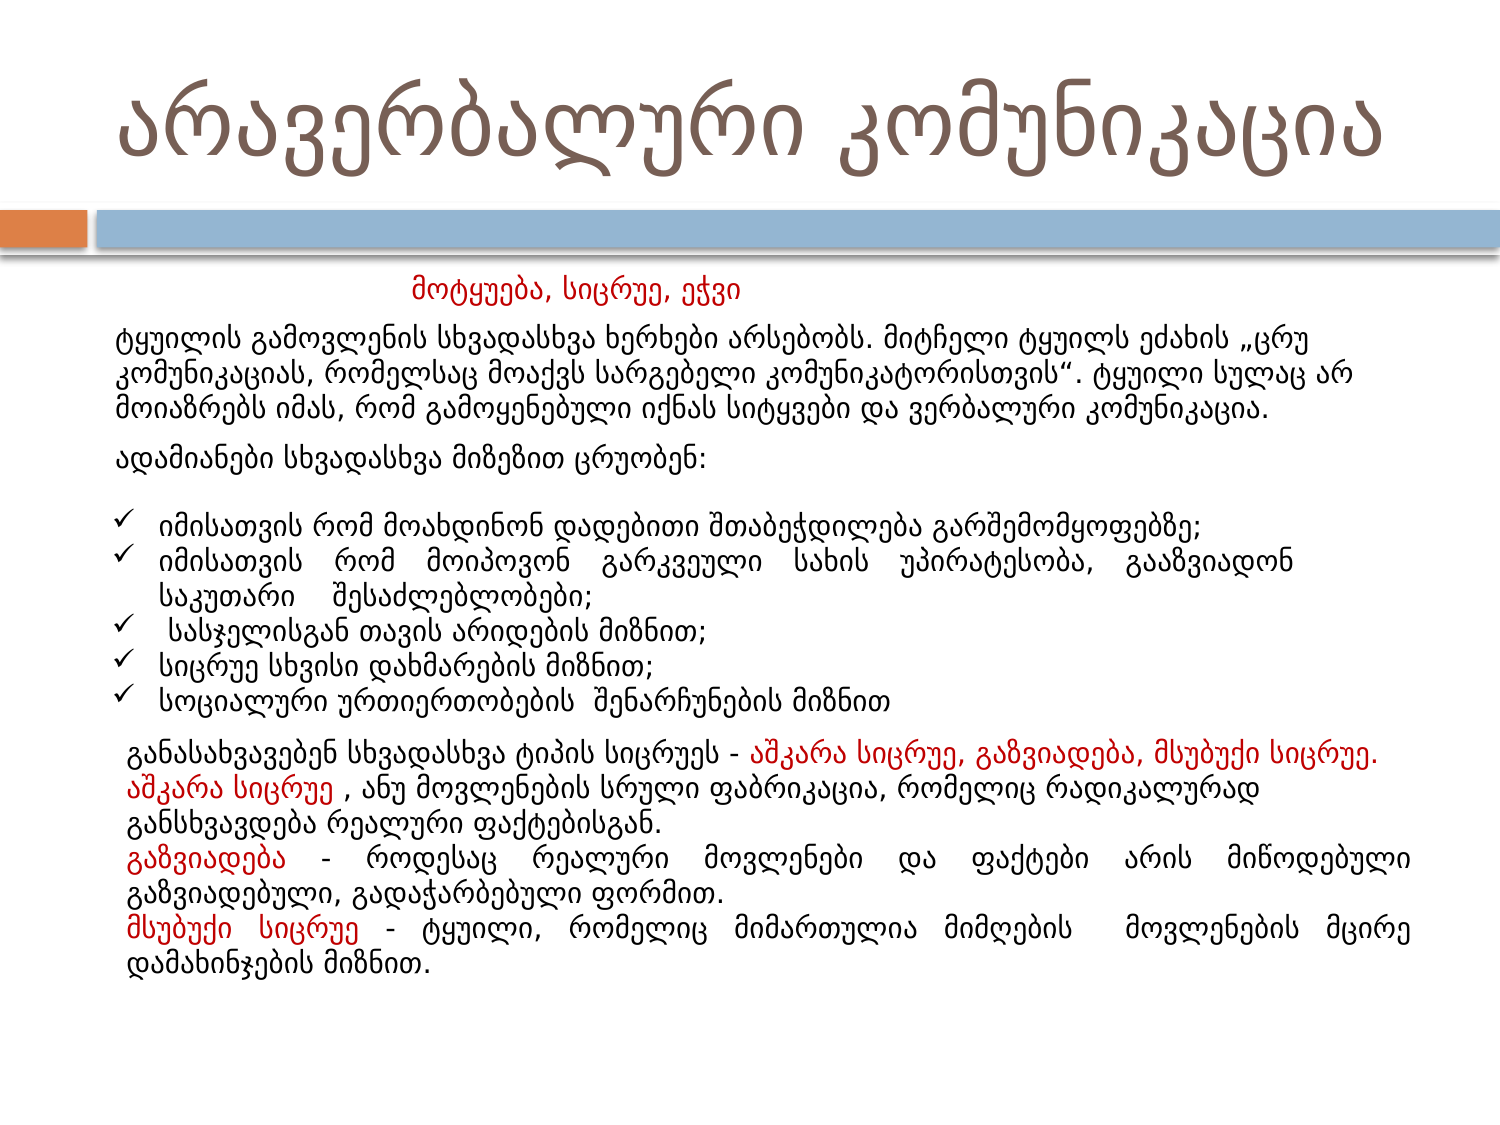

# არავერბალური კომუნიკაცია
                                მოტყუება, სიცრუე, ეჭვი
ტყუილის გამოვლენის სხვადასხვა ხერხები არსებობს. მიტჩელი ტყუილს ეძახის „ცრუ კომუნიკაციას, რომელსაც მოაქვს სარგებელი კომუნიკატორისთვის“. ტყუილი სულაც არ მოიაზრებს იმას, რომ გამოყენებული იქნას სიტყვები და ვერბალური კომუნიკაცია.
ადამიანები სხვადასხვა მიზეზით ცრუობენ:

იმისათვის რომ მოახდინონ დადებითი შთაბეჭდილება გარშემომყოფებზე;
იმისათვის რომ მოიპოვონ გარკვეული სახის უპირატესობა, გააზვიადონ საკუთარი    შესაძლებლობები;
 სასჯელისგან თავის არიდების მიზნით;
სიცრუე სხვისი დახმარების მიზნით;
სოციალური ურთიერთობების  შენარჩუნების მიზნით
განასახვავებენ სხვადასხვა ტიპის სიცრუეს - აშკარა სიცრუე, გაზვიადება, მსუბუქი სიცრუე.
აშკარა სიცრუე , ანუ მოვლენების სრული ფაბრიკაცია, რომელიც რადიკალურად
განსხვავდება რეალური ფაქტებისგან.
გაზვიადება - როდესაც რეალური მოვლენები და ფაქტები არის მიწოდებული გაზვიადებული, გადაჭარბებული ფორმით.
მსუბუქი სიცრუე - ტყუილი, რომელიც მიმართულია მიმღების  მოვლენების მცირე დამახინჯების მიზნით.